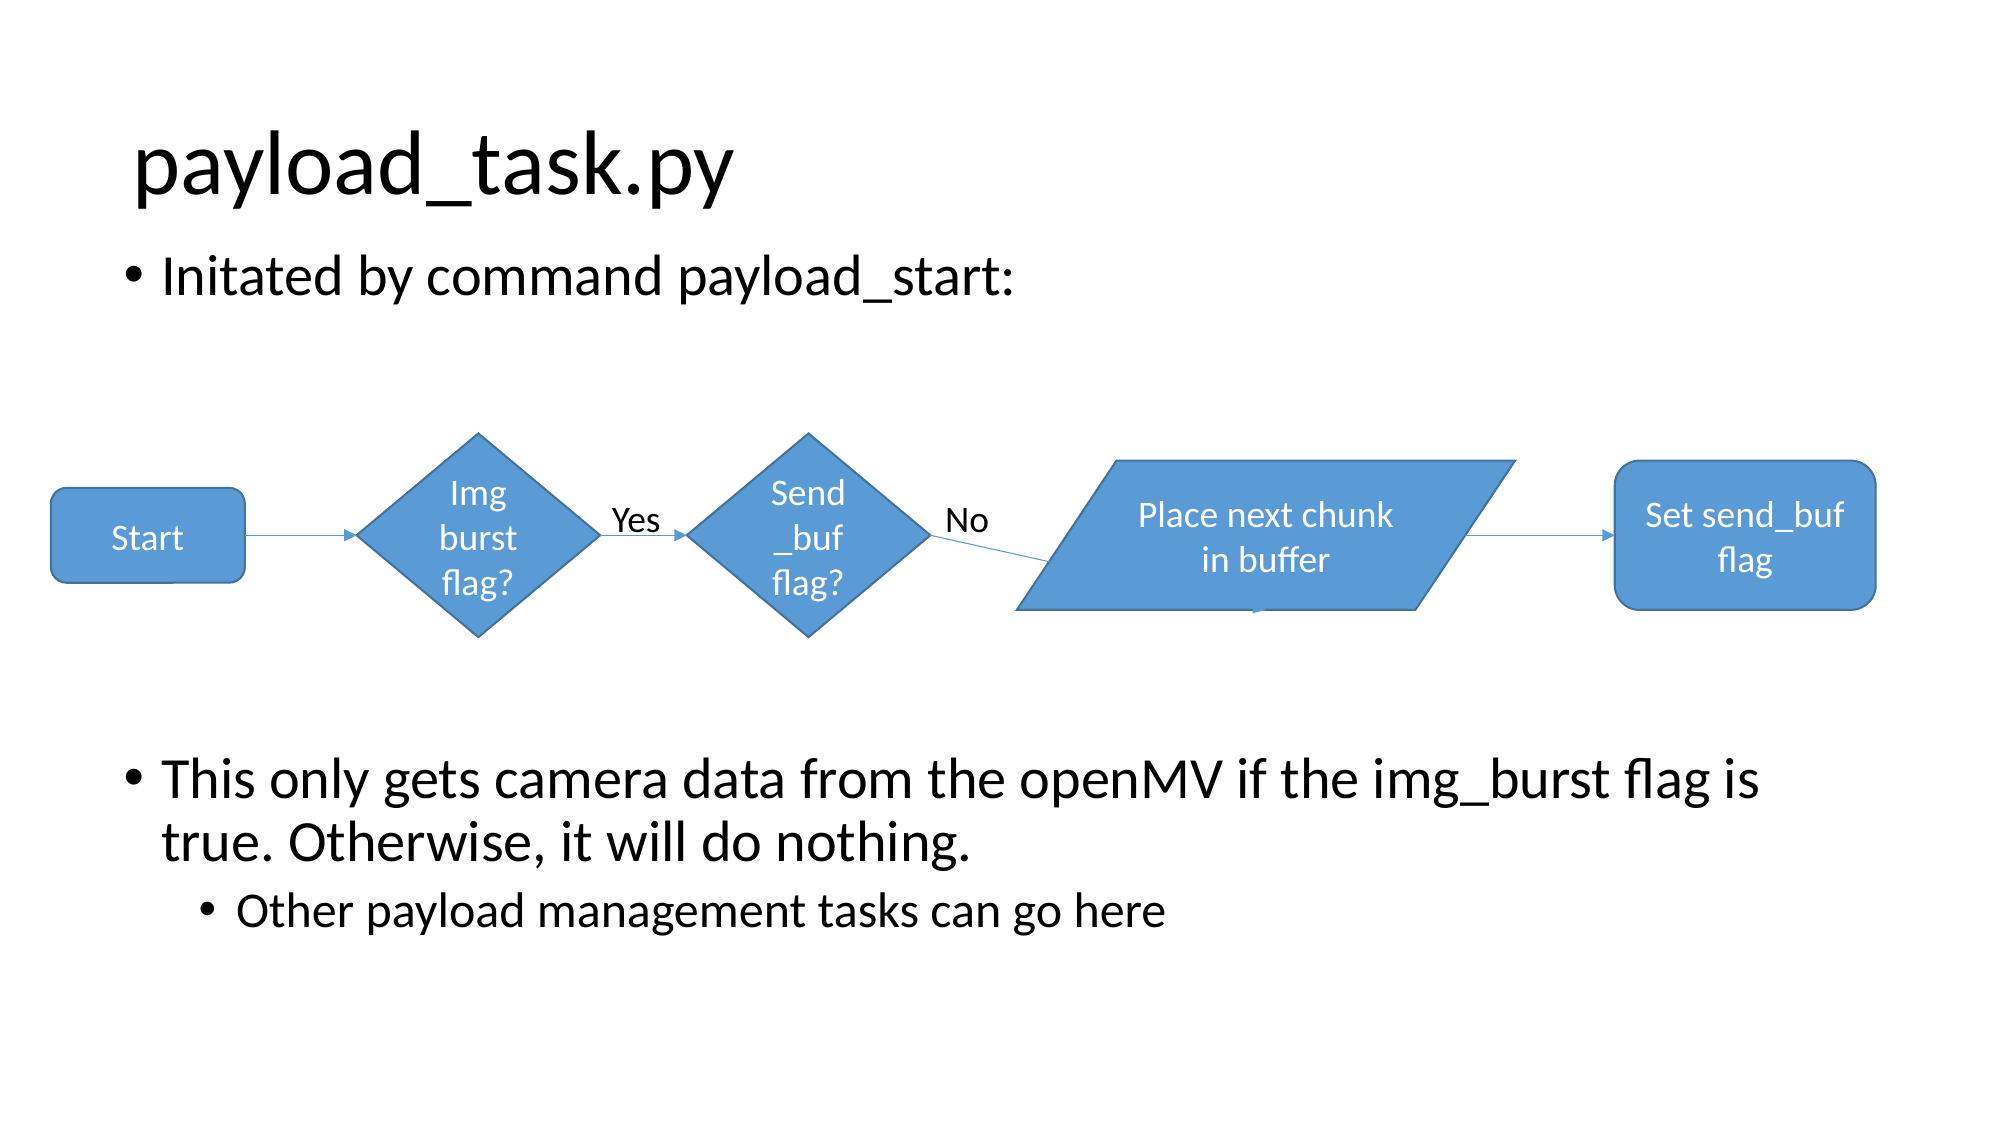

# payload_task.py
Initated by command payload_start:

This only gets camera data from the openMV if the img_burst flag is true. Otherwise, it will do nothing.
Other payload management tasks can go here
Send_buf flag?
Img burst flag?
Place next chunk in buffer
Set send_buf flag
Start
Yes
No